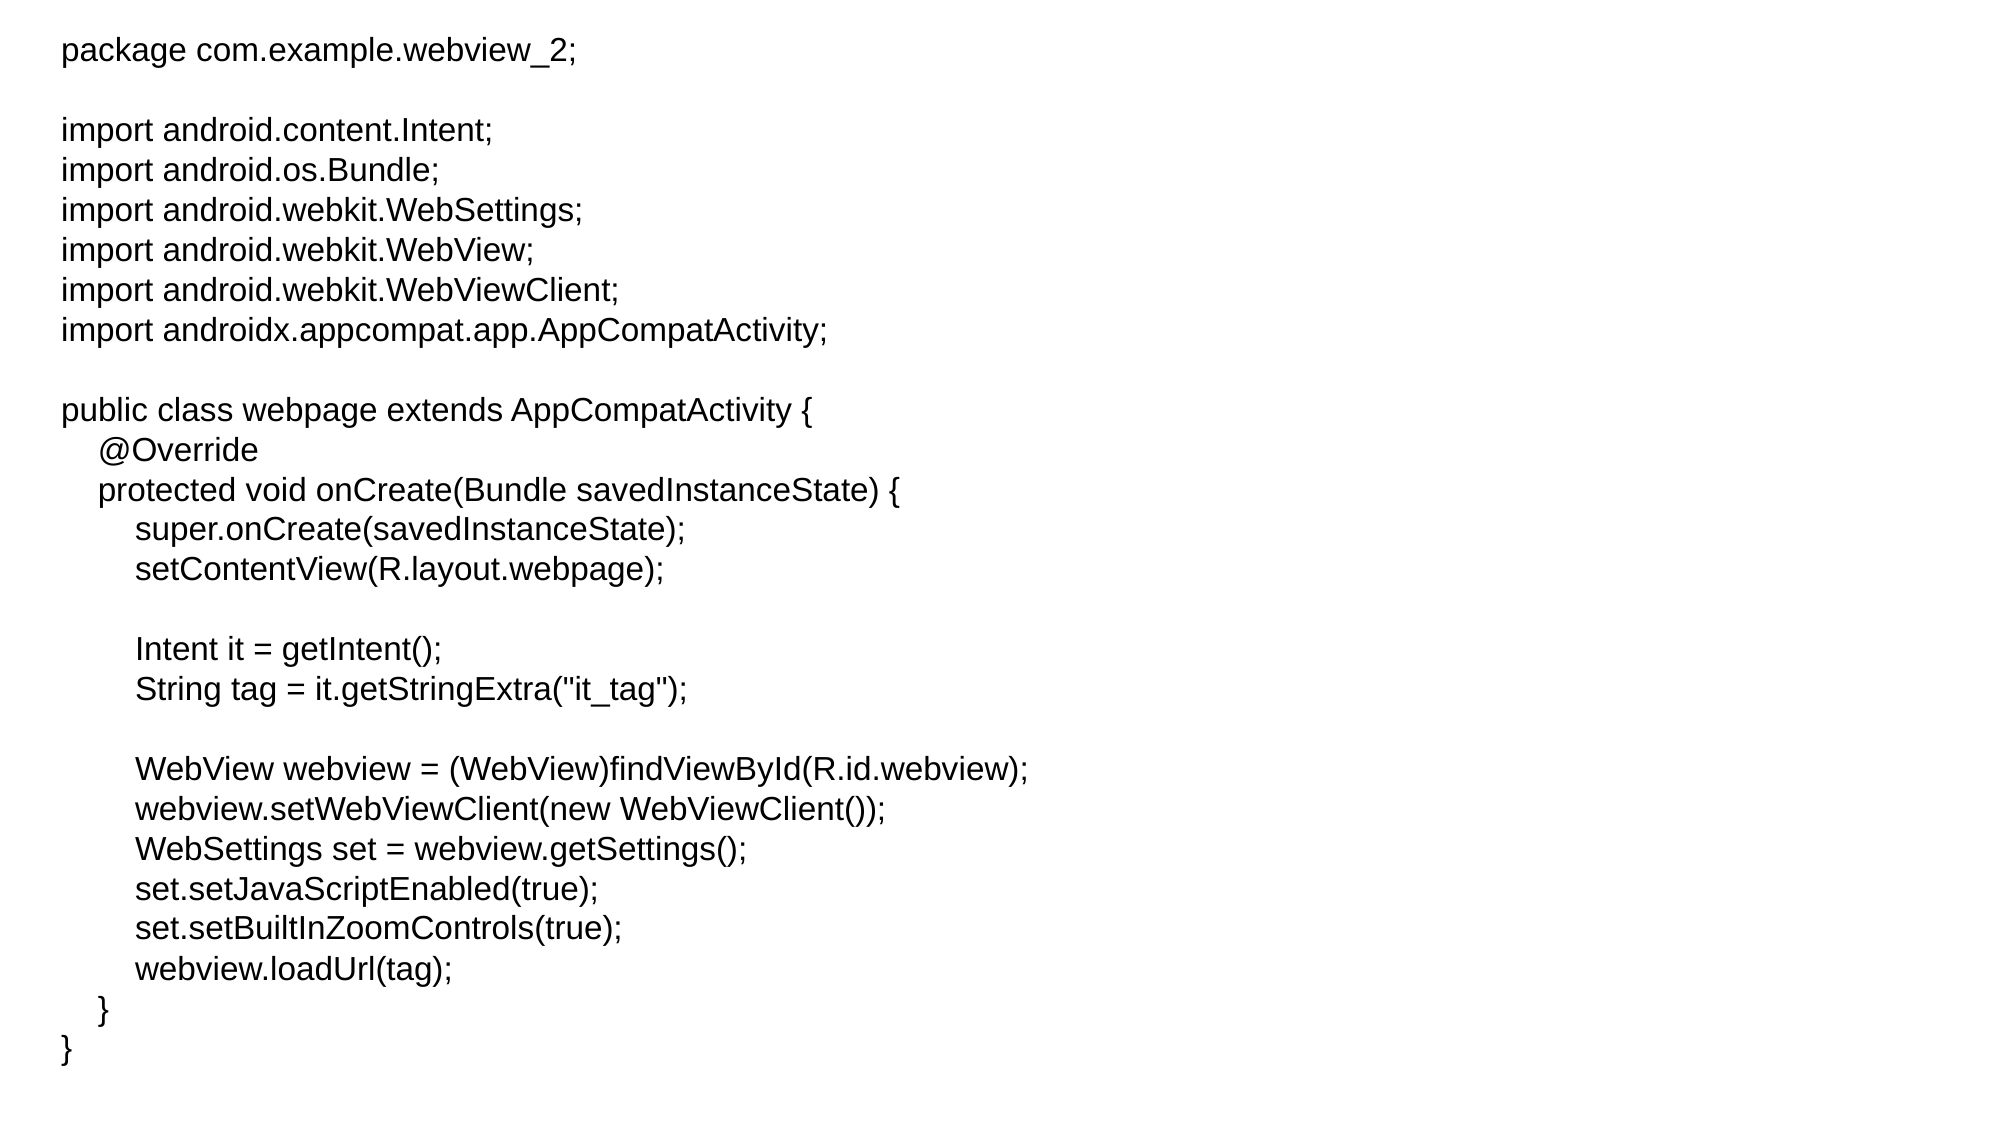

package com.example.webview_2;

import android.content.Intent;
import android.os.Bundle;
import android.webkit.WebSettings;
import android.webkit.WebView;
import android.webkit.WebViewClient;
import androidx.appcompat.app.AppCompatActivity;

public class webpage extends AppCompatActivity {
    @Override
    protected void onCreate(Bundle savedInstanceState) {
        super.onCreate(savedInstanceState);
        setContentView(R.layout.webpage);

        Intent it = getIntent();
        String tag = it.getStringExtra("it_tag");

        WebView webview = (WebView)findViewById(R.id.webview);
        webview.setWebViewClient(new WebViewClient());
        WebSettings set = webview.getSettings();
        set.setJavaScriptEnabled(true);
        set.setBuiltInZoomControls(true);
        webview.loadUrl(tag);
    }
}